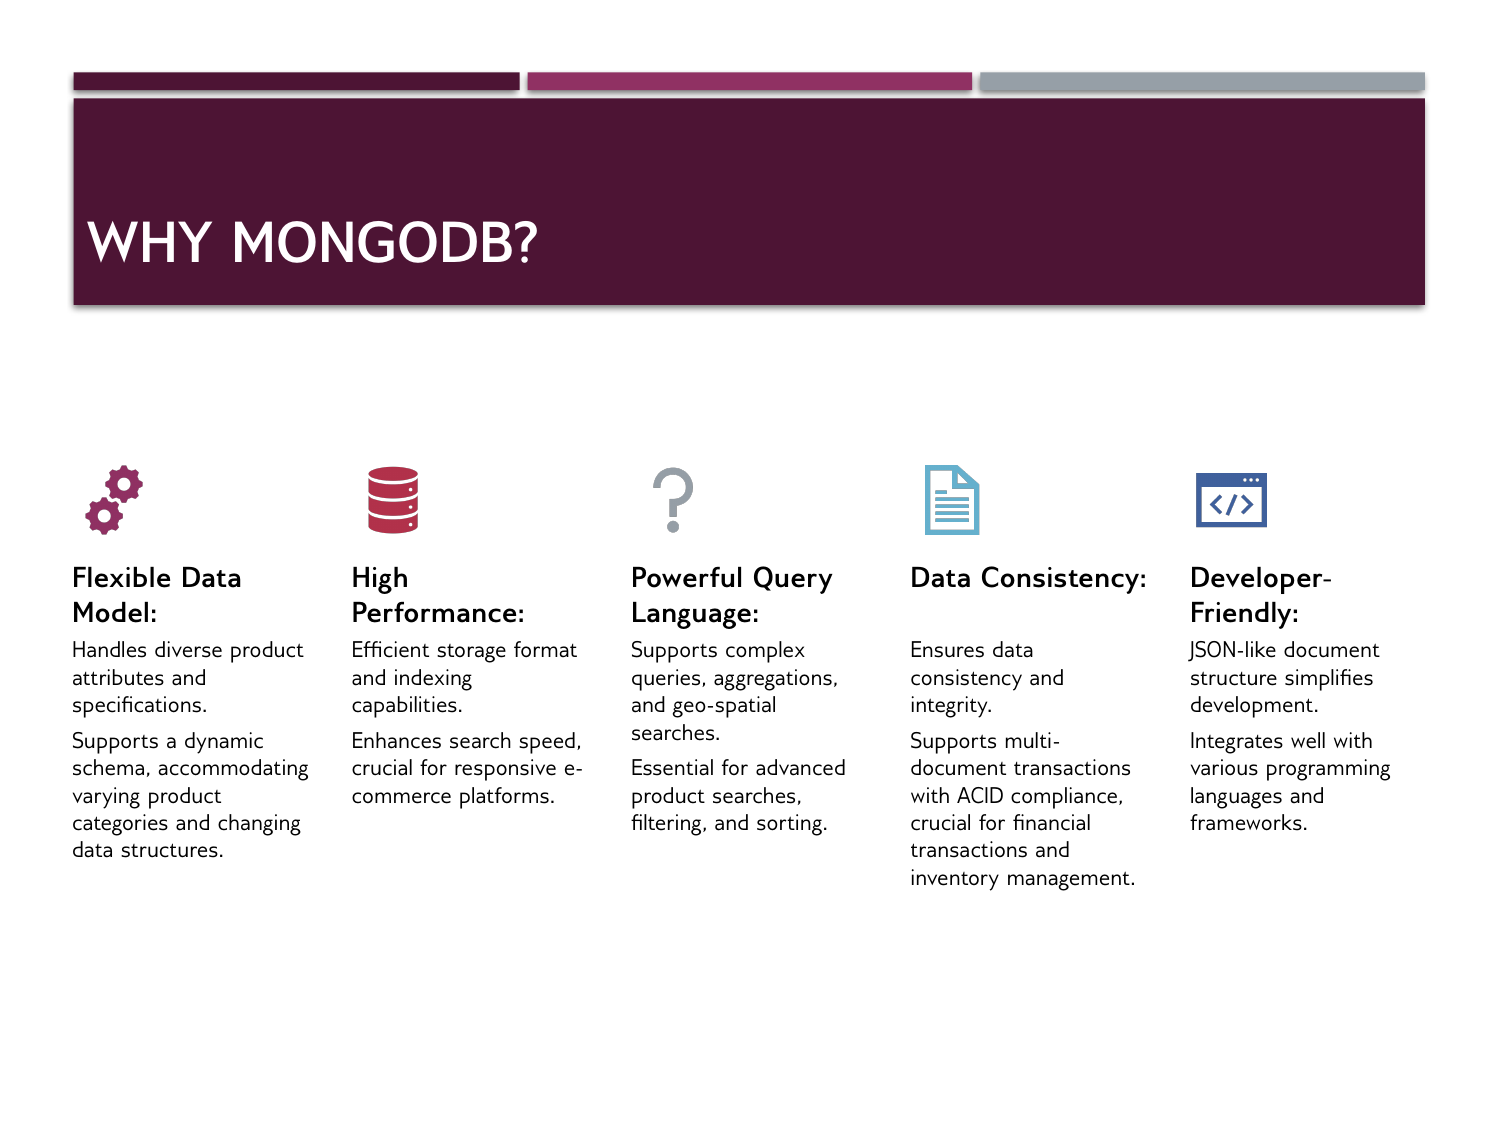

# WHY MONGODB?
Flexible Data Model:
Handles diverse product attributes and specifications.
Supports a dynamic schema, accommodating varying product categories and changing data structures.
High Performance:
Efficient storage format and indexing capabilities.
Enhances search speed, crucial for responsive e-commerce platforms.
Powerful Query Language:
Supports complex queries, aggregations, and geo-spatial searches.
Essential for advanced product searches, filtering, and sorting.
Data Consistency:
Ensures data consistency and integrity.
Supports multi-document transactions with ACID compliance, crucial for financial transactions and inventory management.
Developer-Friendly:
JSON-like document structure simplifies development.
Integrates well with various programming languages and frameworks.